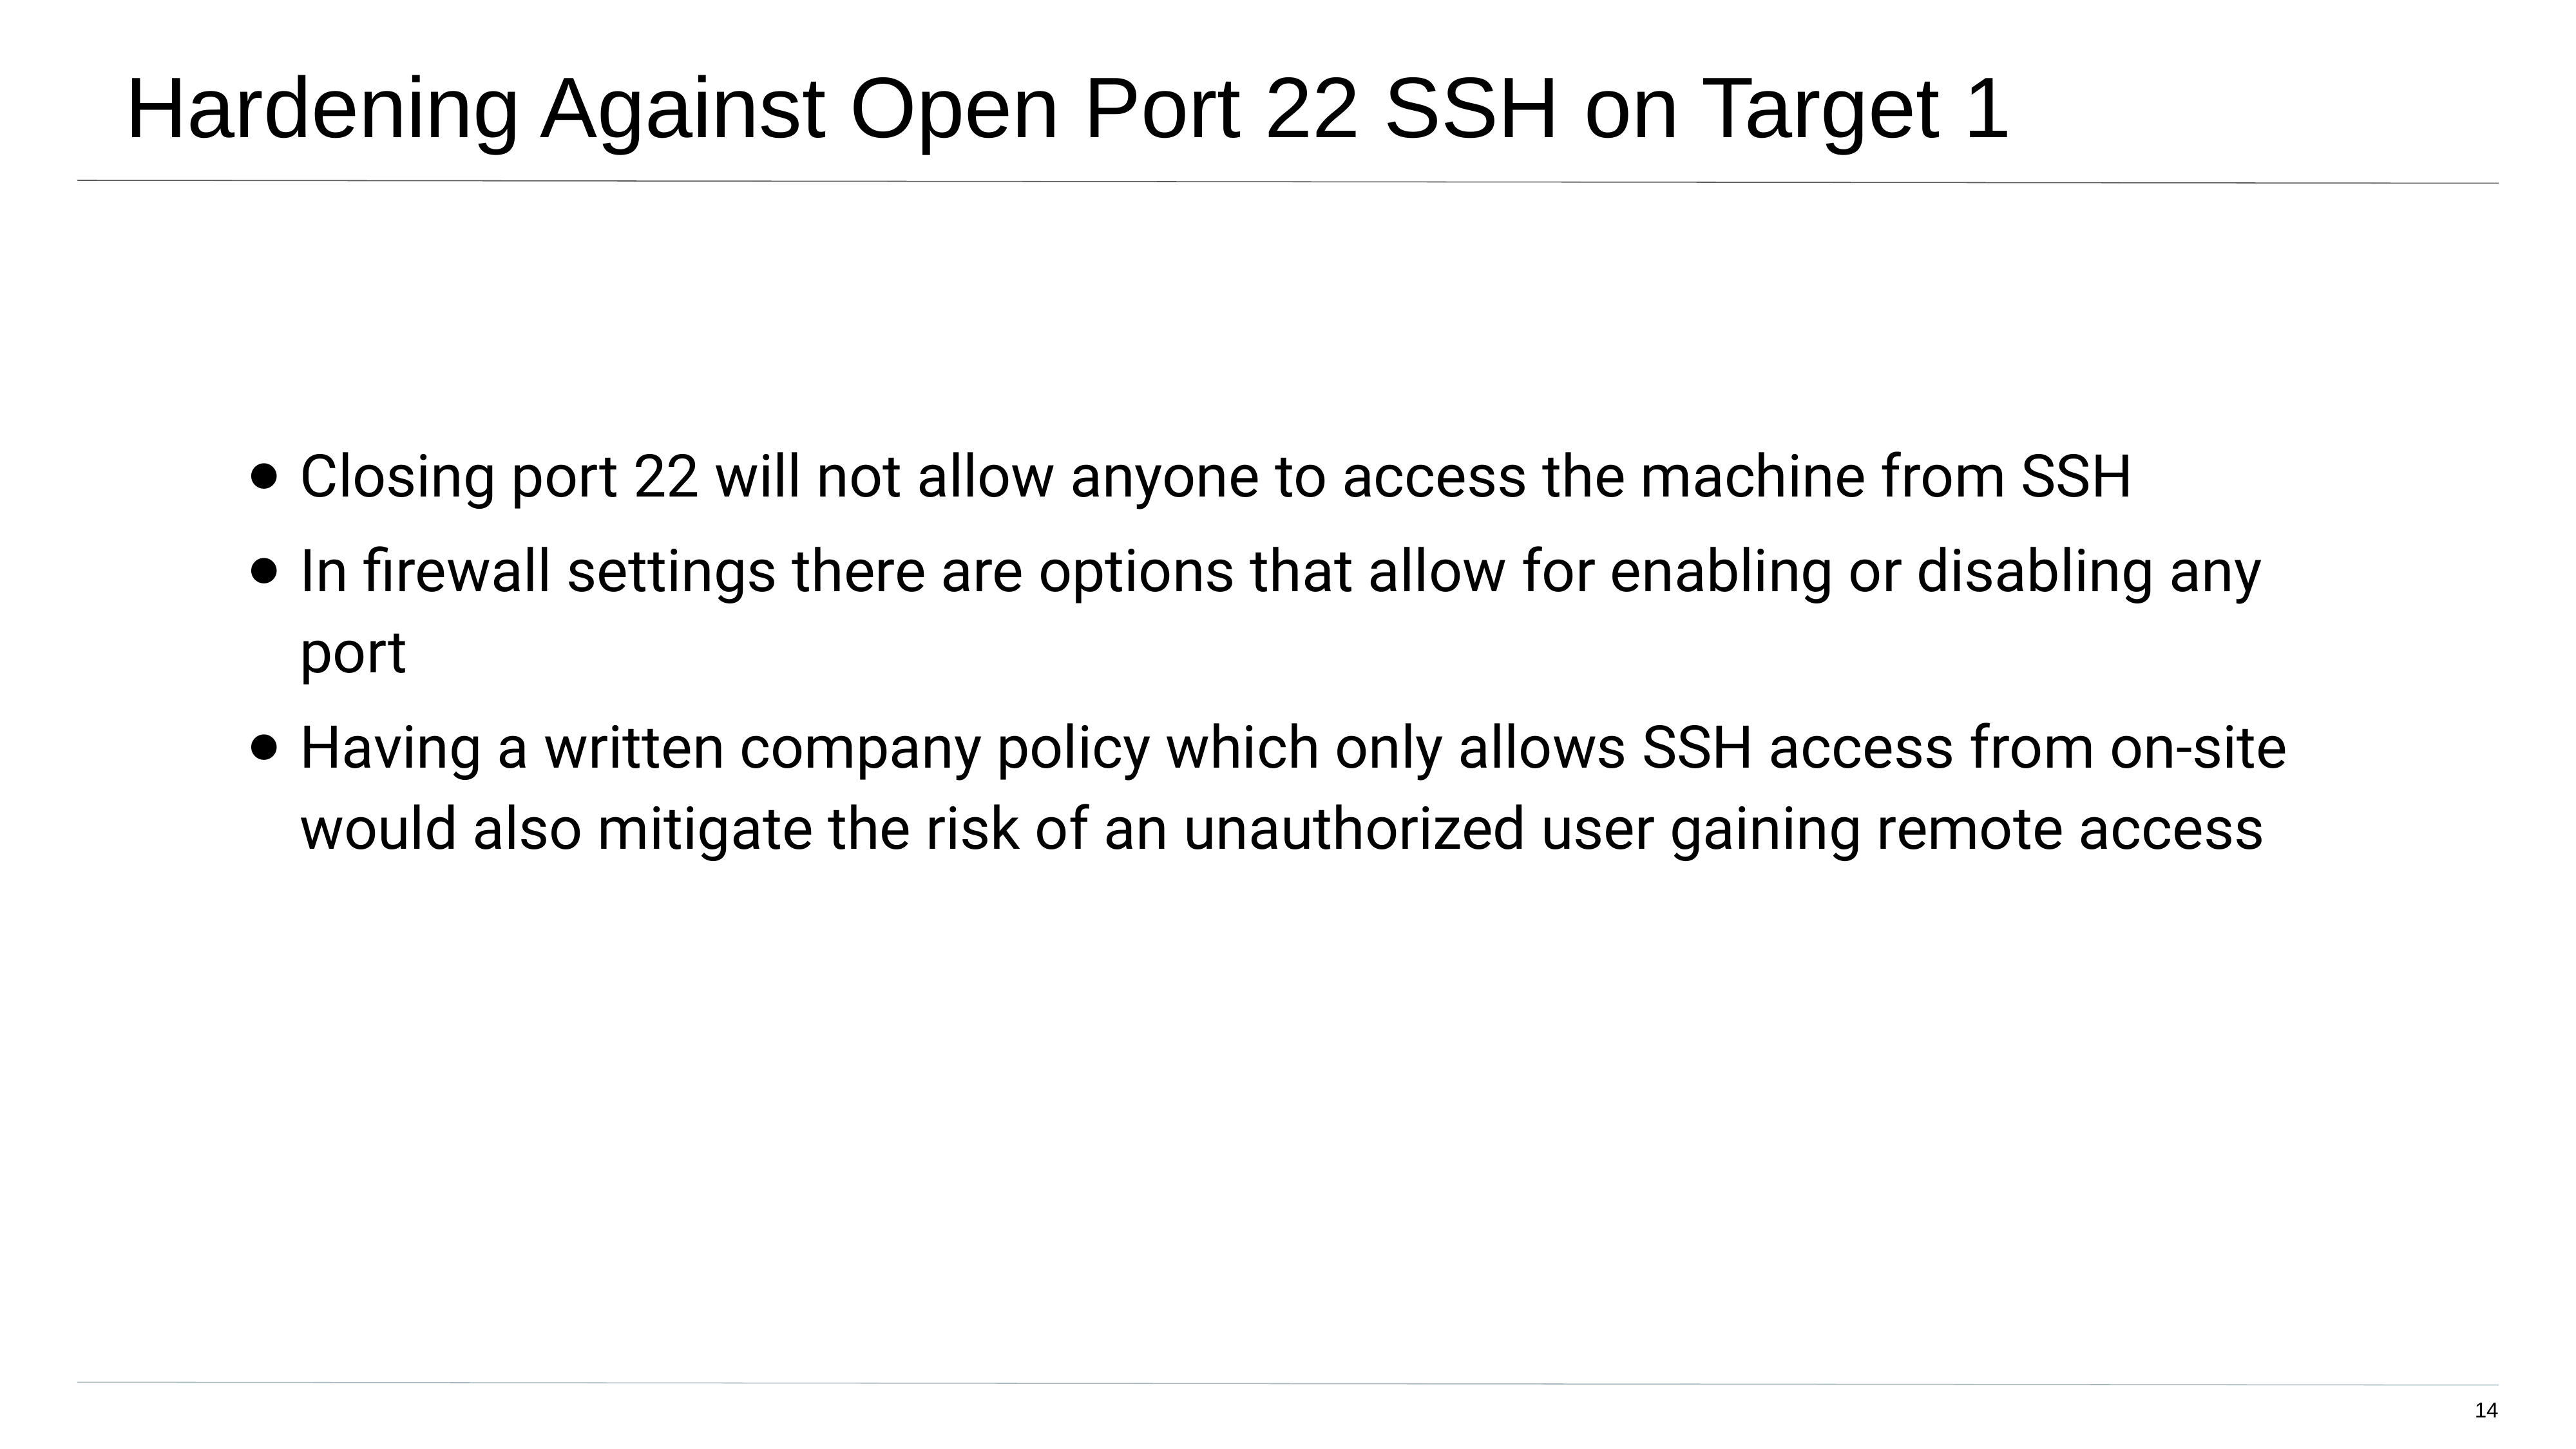

# Hardening Against Open Port 22 SSH on Target 1

Closing port 22 will not allow anyone to access the machine from SSH
In firewall settings there are options that allow for enabling or disabling any port
Having a written company policy which only allows SSH access from on-site would also mitigate the risk of an unauthorized user gaining remote access
14